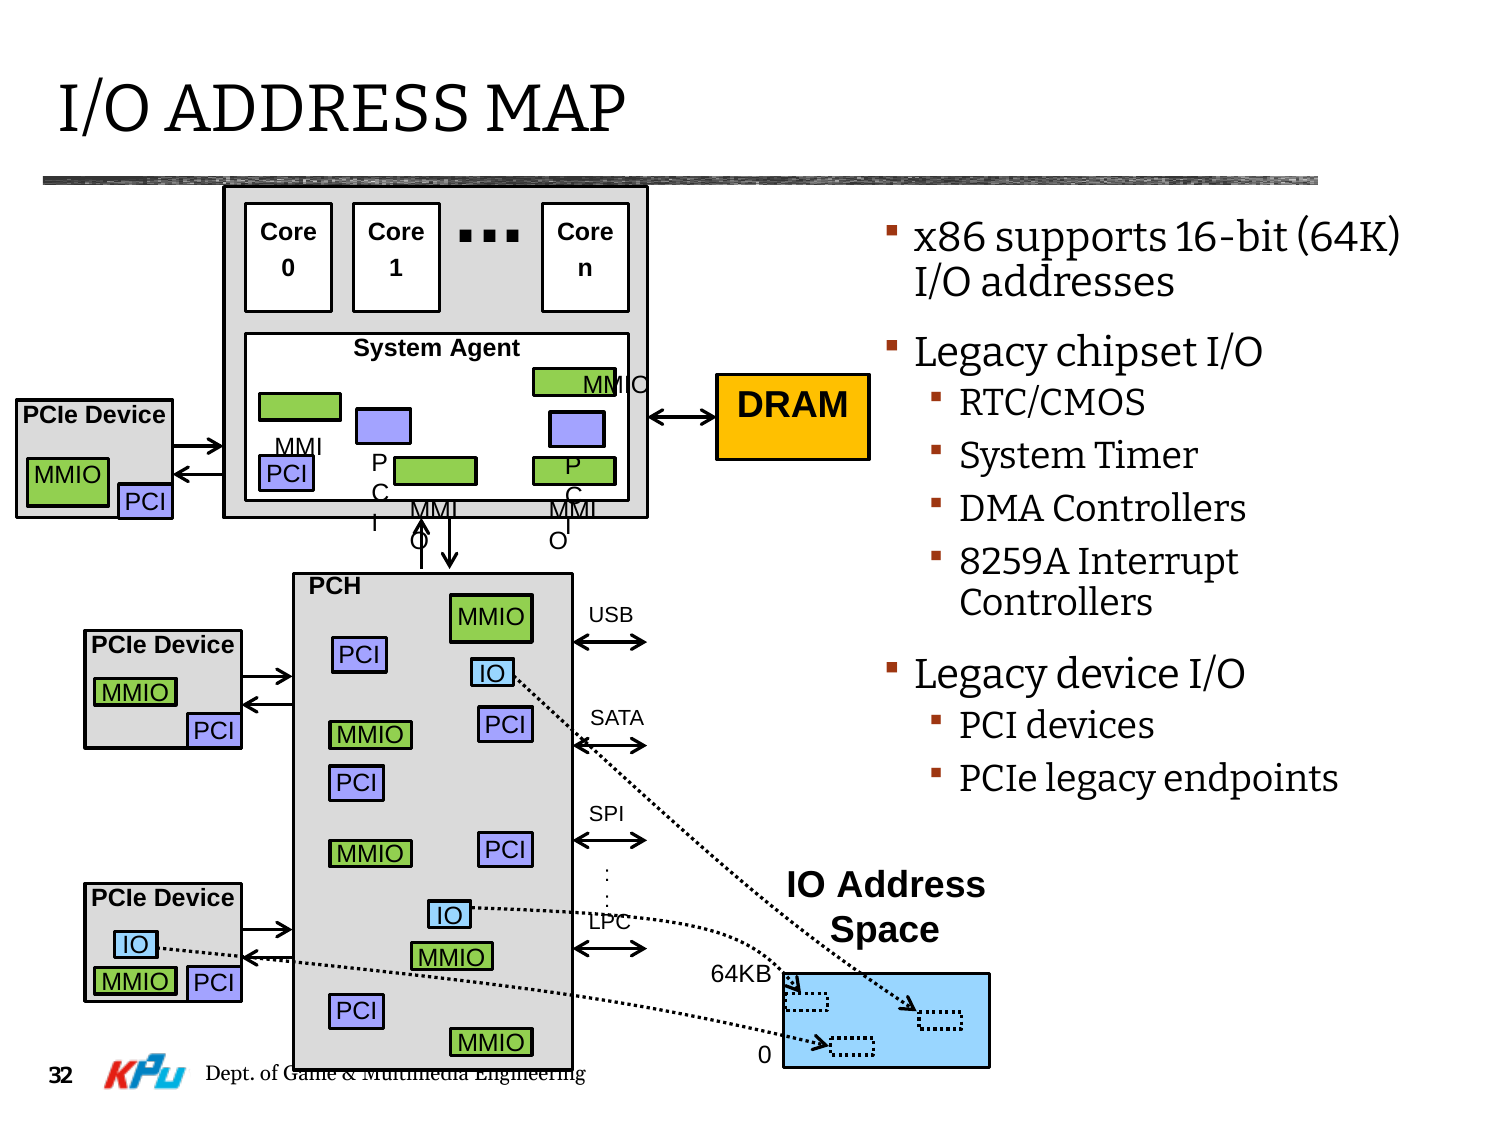

# I/O Address Map
...

Core
Core
Core
0
1
n
System Agent

            MMIO

DRAM
 MMIO
PCIeDevice

 PCI

 PCI

 MMIO

 MMIO
PCI
MMIO

PCI

PCH

MMIO
USB
PCIeDevice

PCI

IO

MMIO

SATA

PCI

PCI
MMIO

PCI
SPI

PCI
MMIO

:
PCIeDevice

:
IO

LPC

IO

MMIO

MMIO
PCI

PCI
MMIO

x86 supports 16-bit (64K) I/O addresses
Legacy chipset I/O
RTC/CMOS
System Timer
DMA Controllers
8259A Interrupt Controllers
Legacy device I/O
PCI devices
PCIe legacy endpoints

IO Address
Space

64KB

0
Dept. of Game & Multimedia Engineering
32